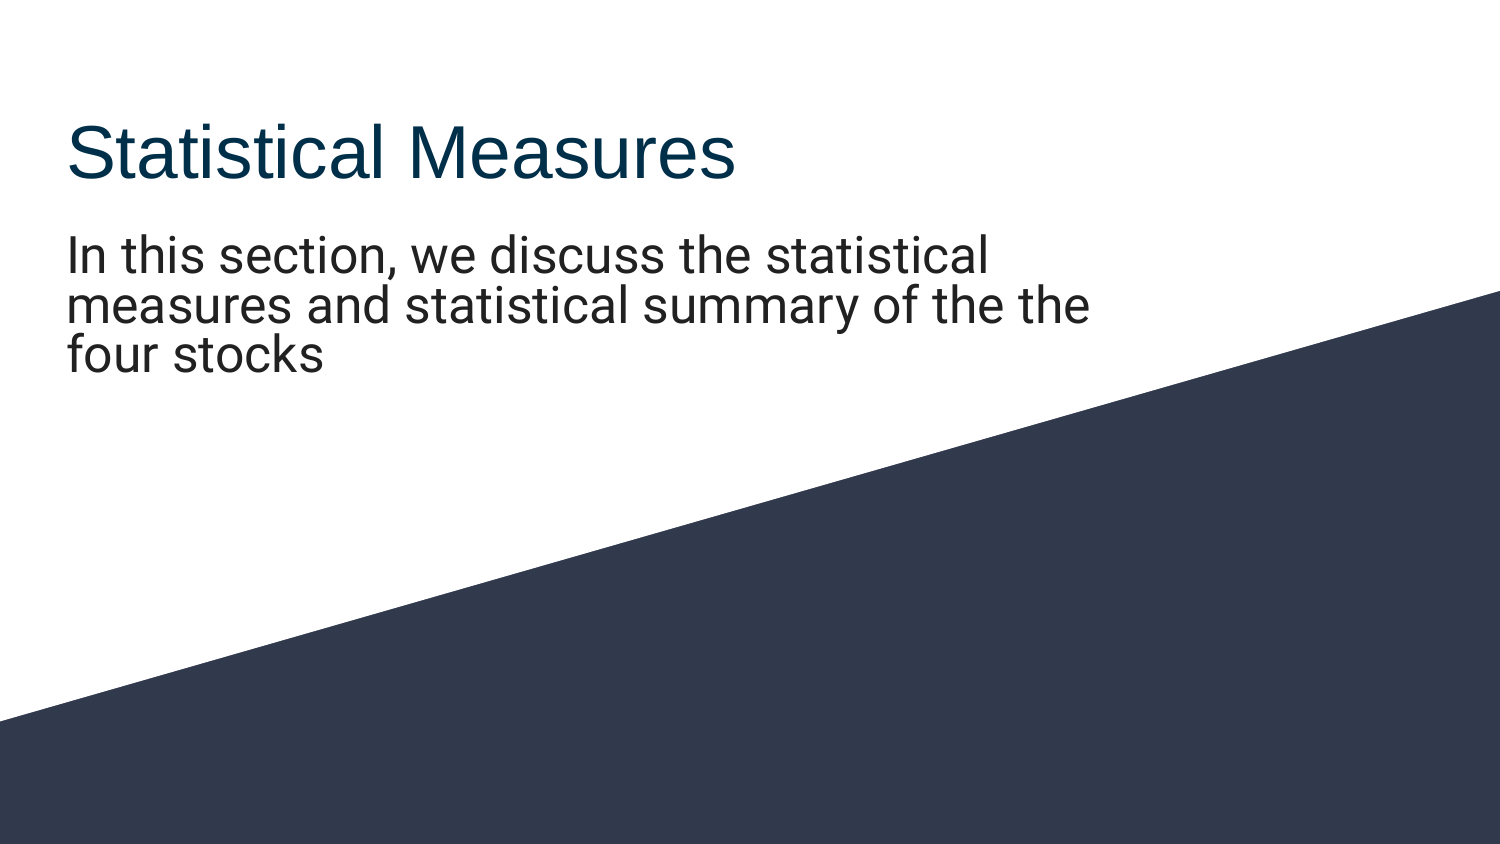

# Statistical Measures
In this section, we discuss the statistical measures and statistical summary of the the four stocks